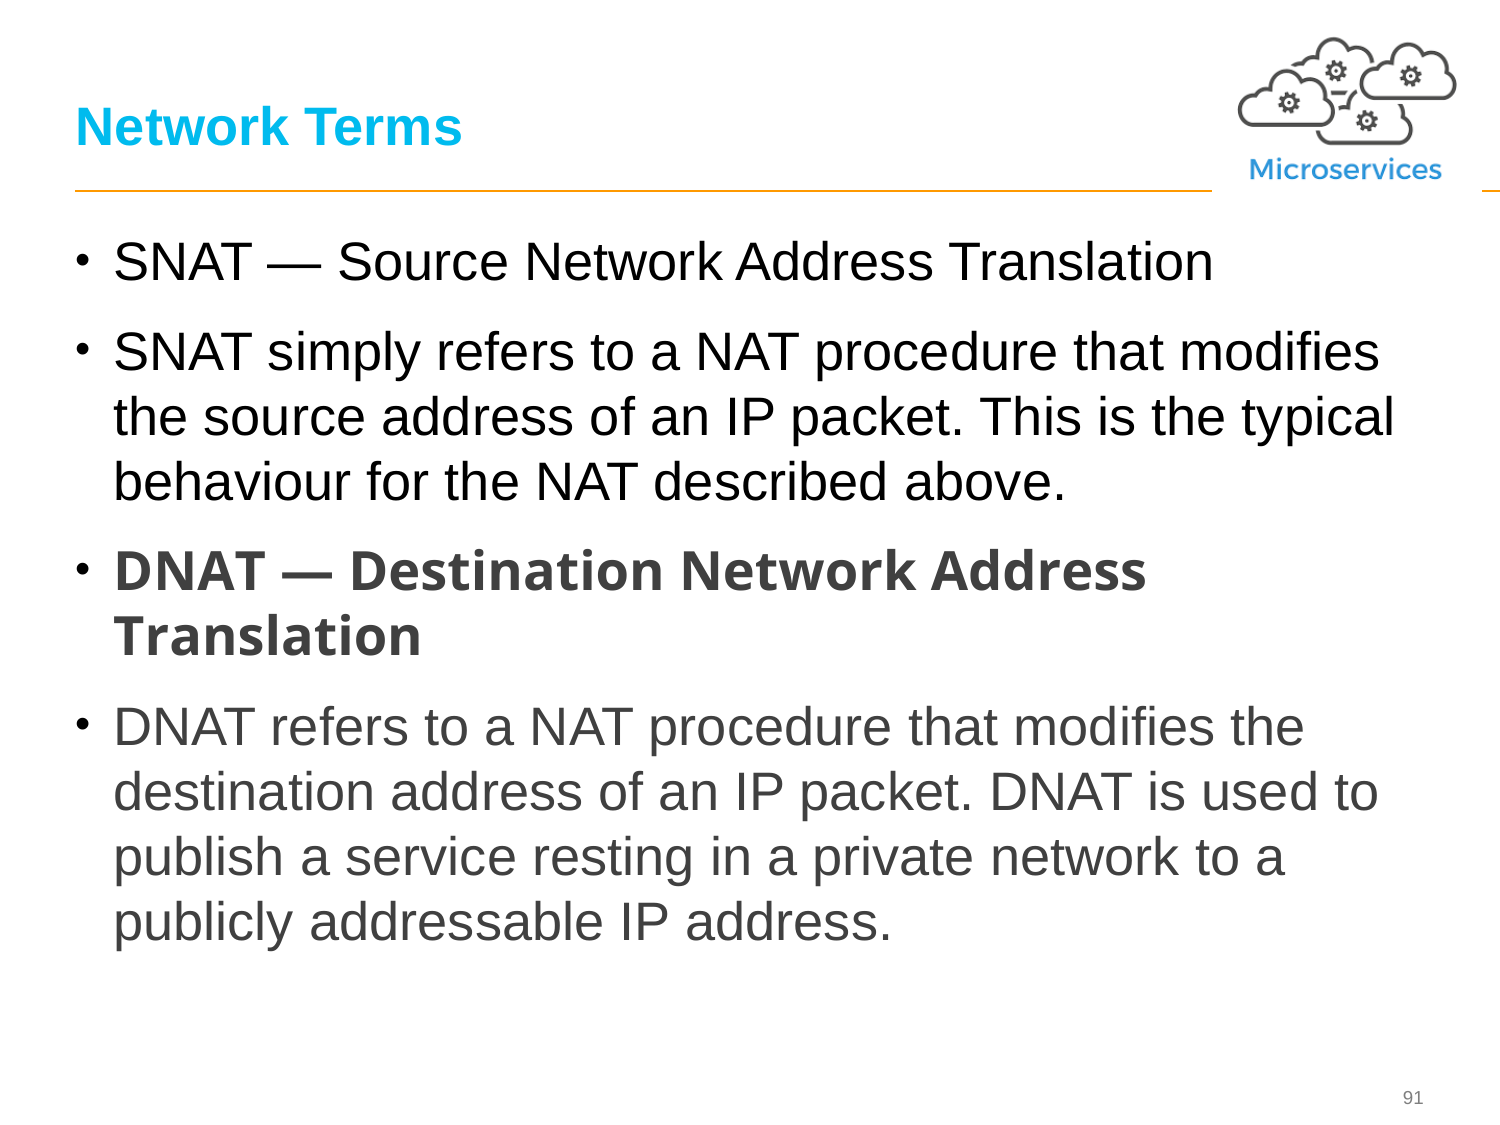

# Network Terms
SNAT — Source Network Address Translation
SNAT simply refers to a NAT procedure that modifies the source address of an IP packet. This is the typical behaviour for the NAT described above.
DNAT — Destination Network Address Translation
DNAT refers to a NAT procedure that modifies the destination address of an IP packet. DNAT is used to publish a service resting in a private network to a publicly addressable IP address.